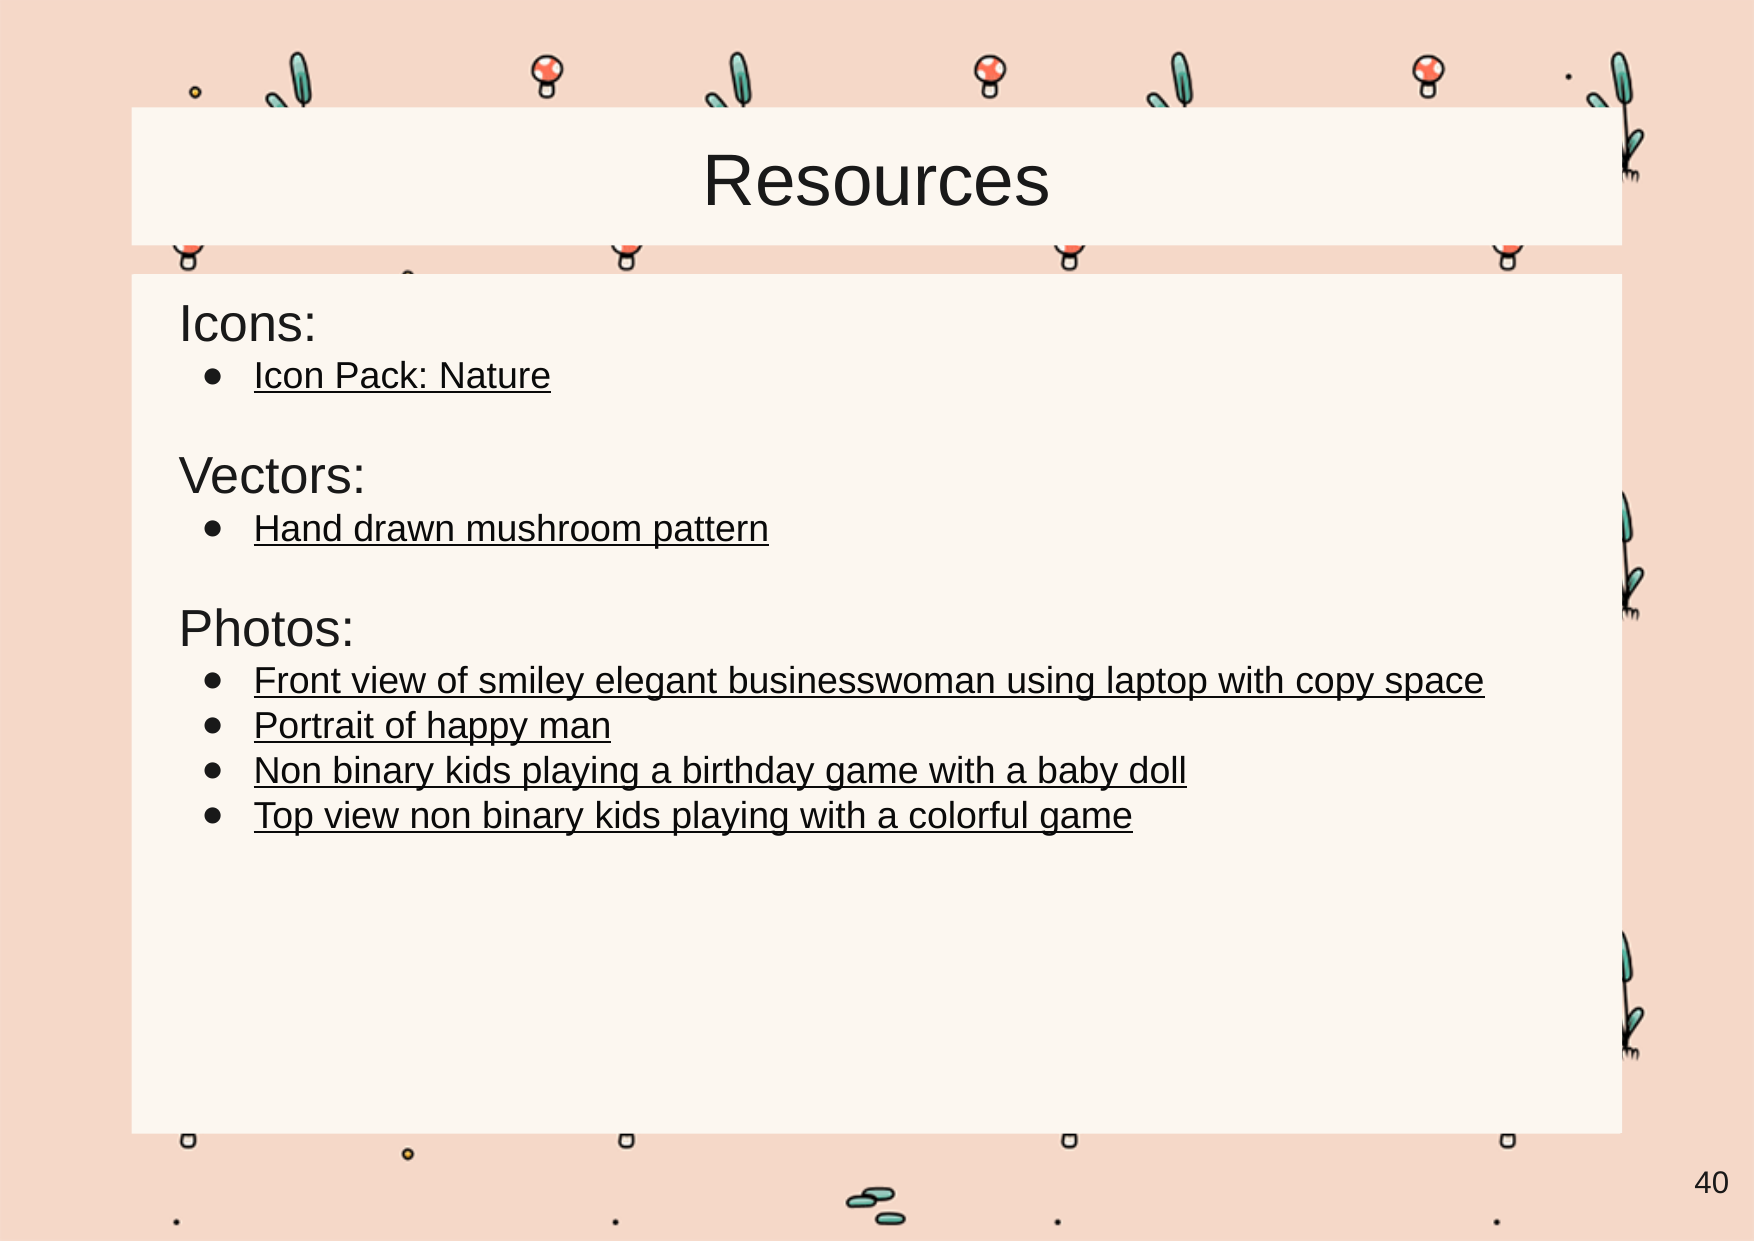

# Resources
Icons:
Icon Pack: Nature

Vectors:
Hand drawn mushroom pattern

Photos:
Front view of smiley elegant businesswoman using laptop with copy space
Portrait of happy man
Non binary kids playing a birthday game with a baby doll
Top view non binary kids playing with a colorful game
40